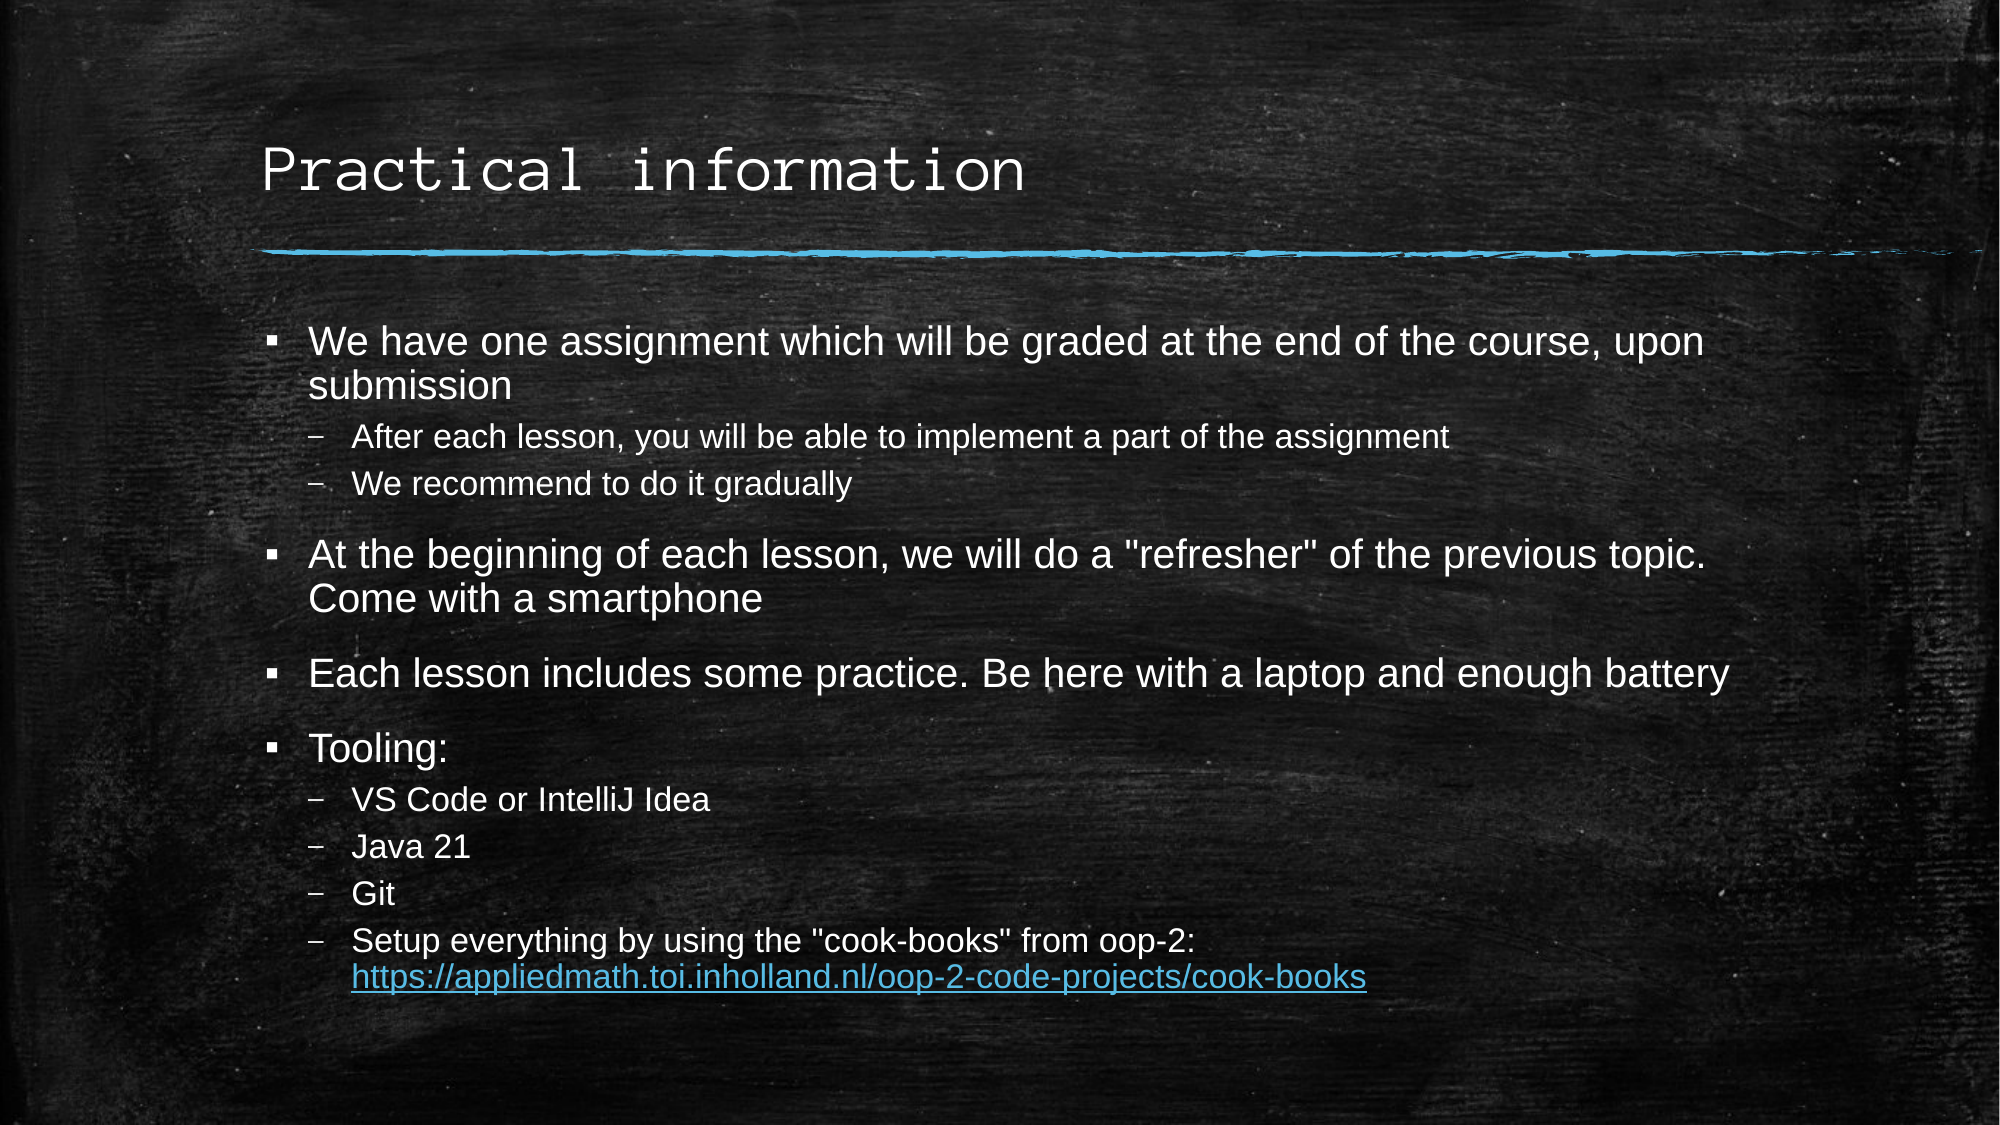

# Practical information
We have one assignment which will be graded at the end of the course, upon submission
After each lesson, you will be able to implement a part of the assignment
We recommend to do it gradually
At the beginning of each lesson, we will do a "refresher" of the previous topic. Come with a smartphone
Each lesson includes some practice. Be here with a laptop and enough battery
Tooling:
VS Code or IntelliJ Idea
Java 21
Git
Setup everything by using the "cook-books" from oop-2:
https://appliedmath.toi.inholland.nl/oop-2-code-projects/cook-books